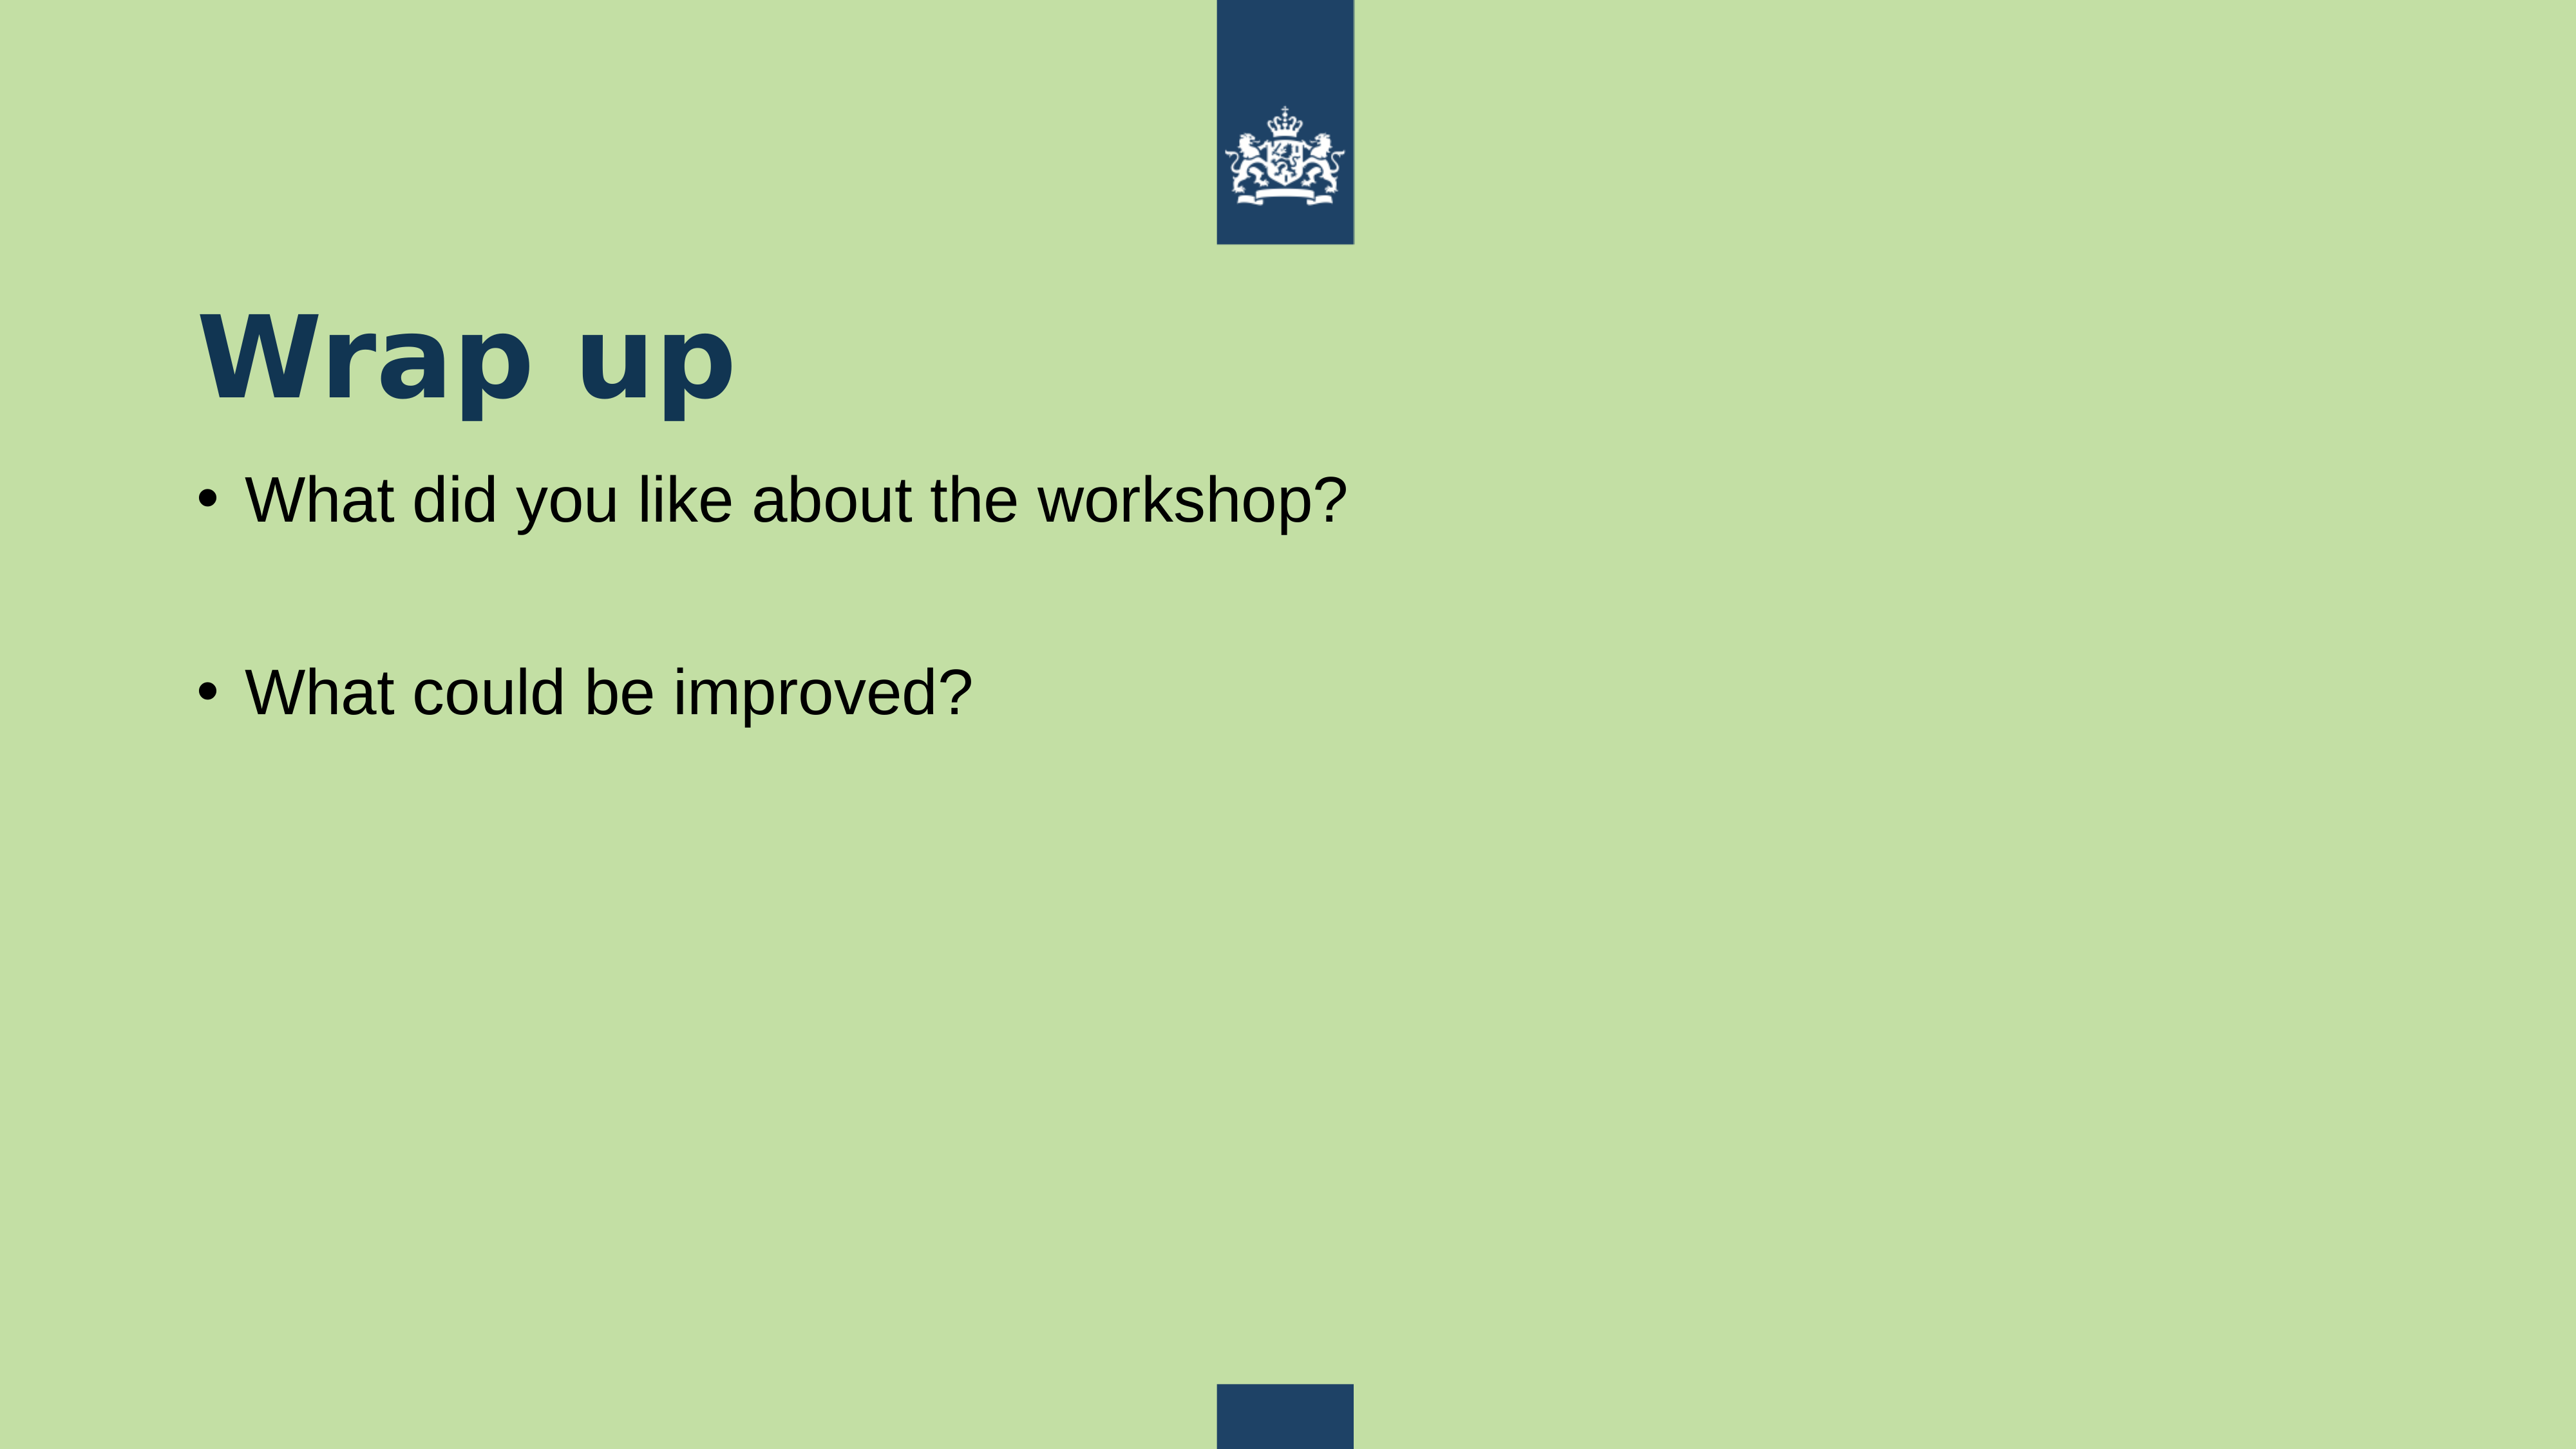

# Wrap up
What did you like about the workshop?

What could be improved?